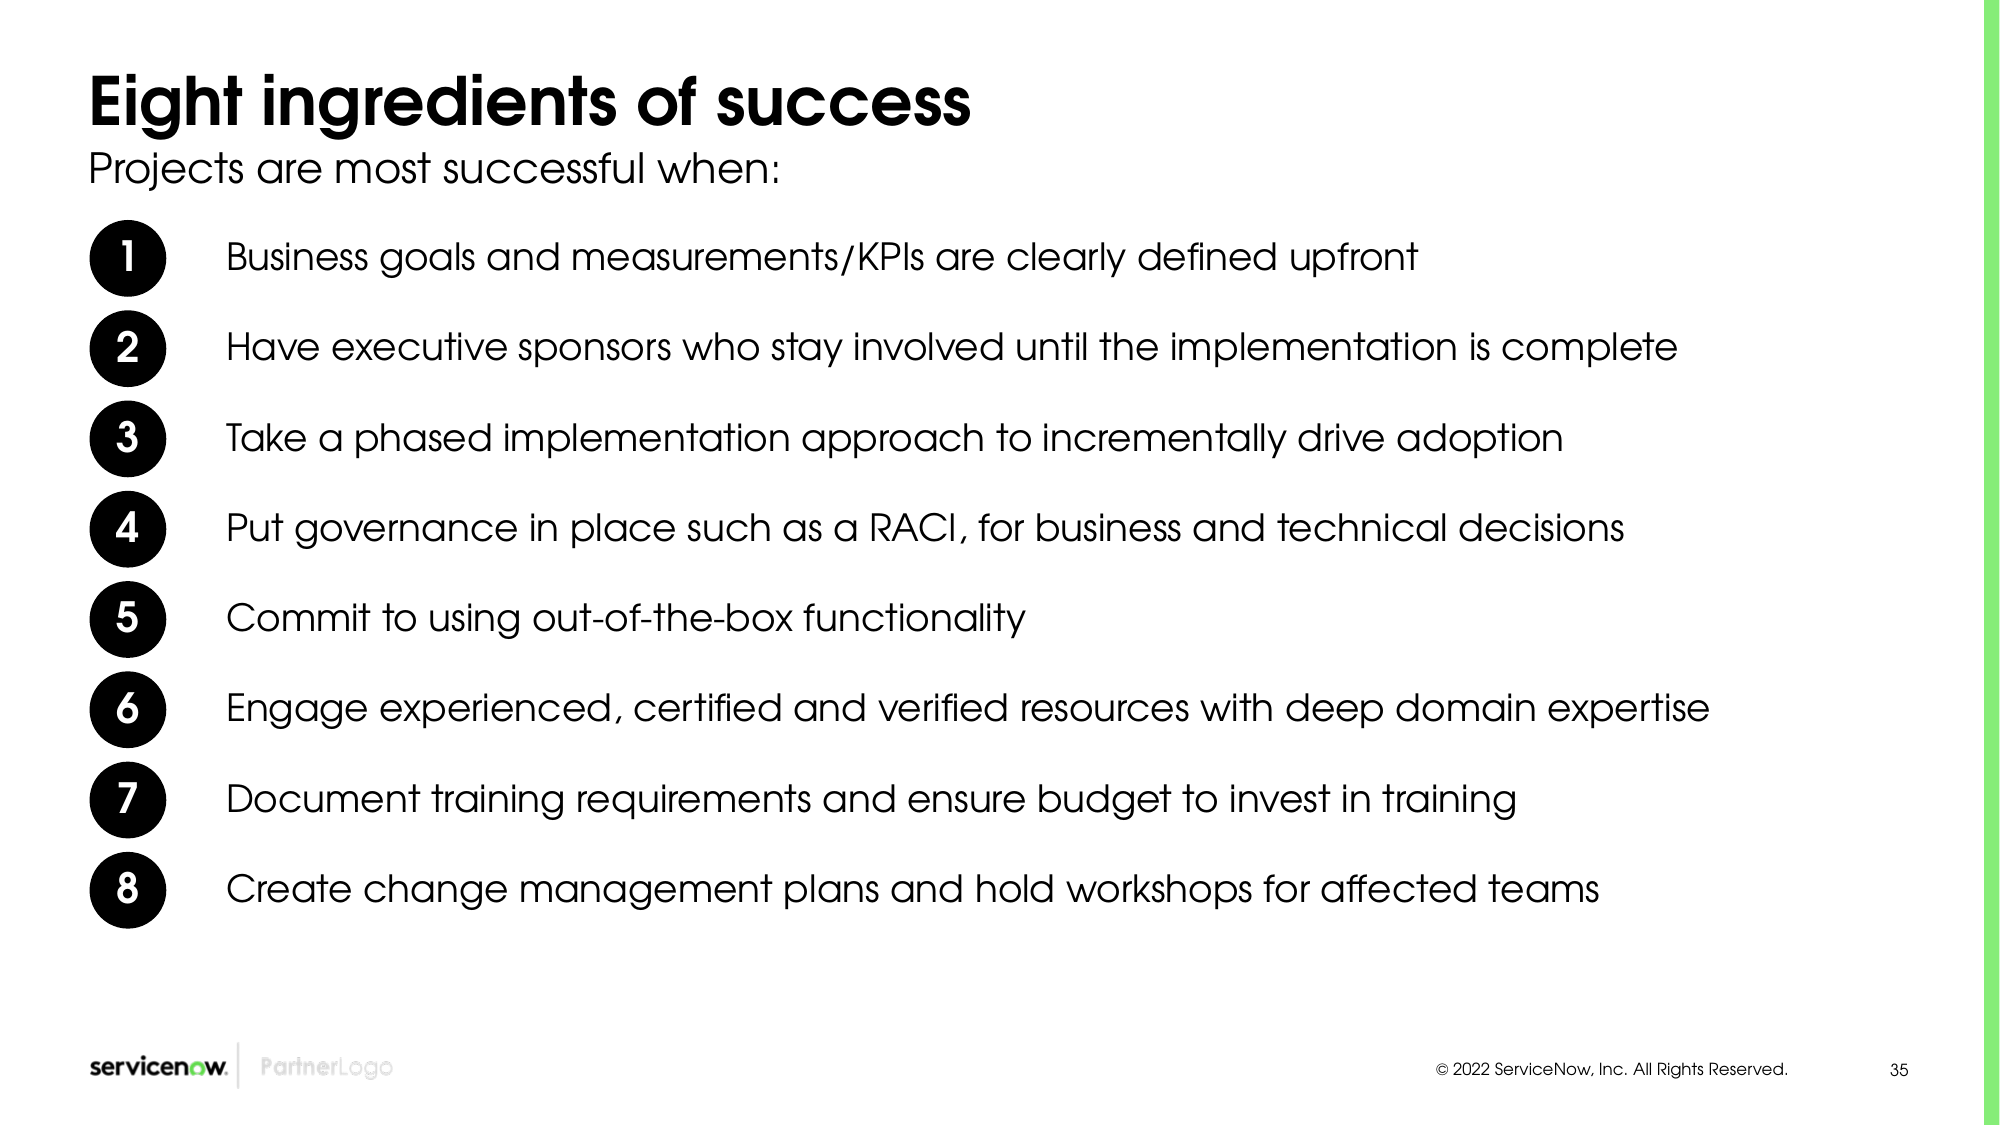

# Eight ingredients of success
Projects are most successful when:

1
Business goals and measurements/KPIs are clearly defined upfront
2
Have executive sponsors who stay involved until the implementation is complete
3
Take a phased implementation approach to incrementally drive adoption
4
Put governance in place such as a RACI, for business and technical decisions
5
Commit to using out-of-the-box functionality
6
Engage experienced, certified and verified resources with deep domain expertise
7
Document training requirements and ensure budget to invest in training
8
Create change management plans and hold workshops for affected teams